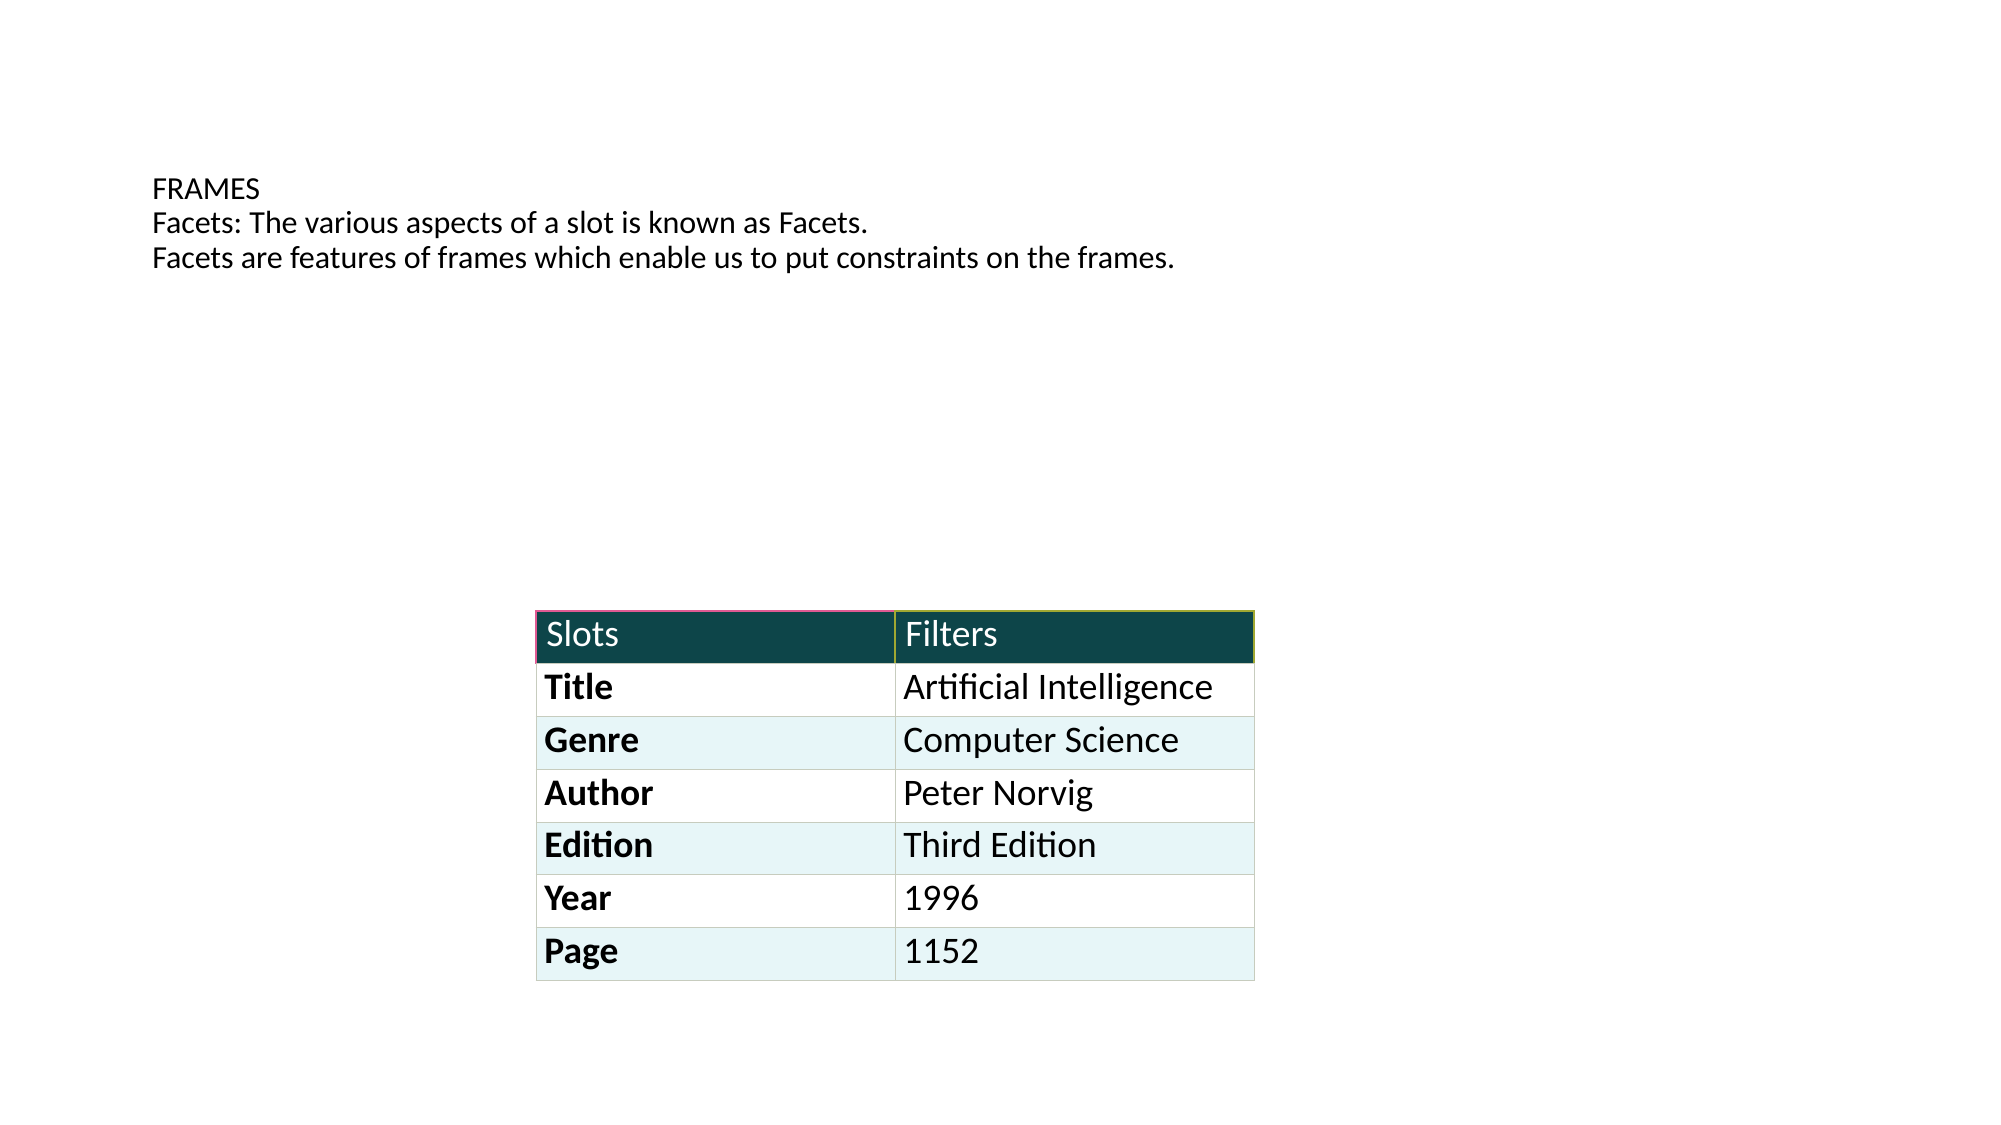

# FRAMES Facets: The various aspects of a slot is known as Facets. Facets are features of frames which enable us to put constraints on the frames.
| Slots | Filters |
| --- | --- |
| Title | Artificial Intelligence |
| Genre | Computer Science |
| Author | Peter Norvig |
| Edition | Third Edition |
| Year | 1996 |
| Page | 1152 |